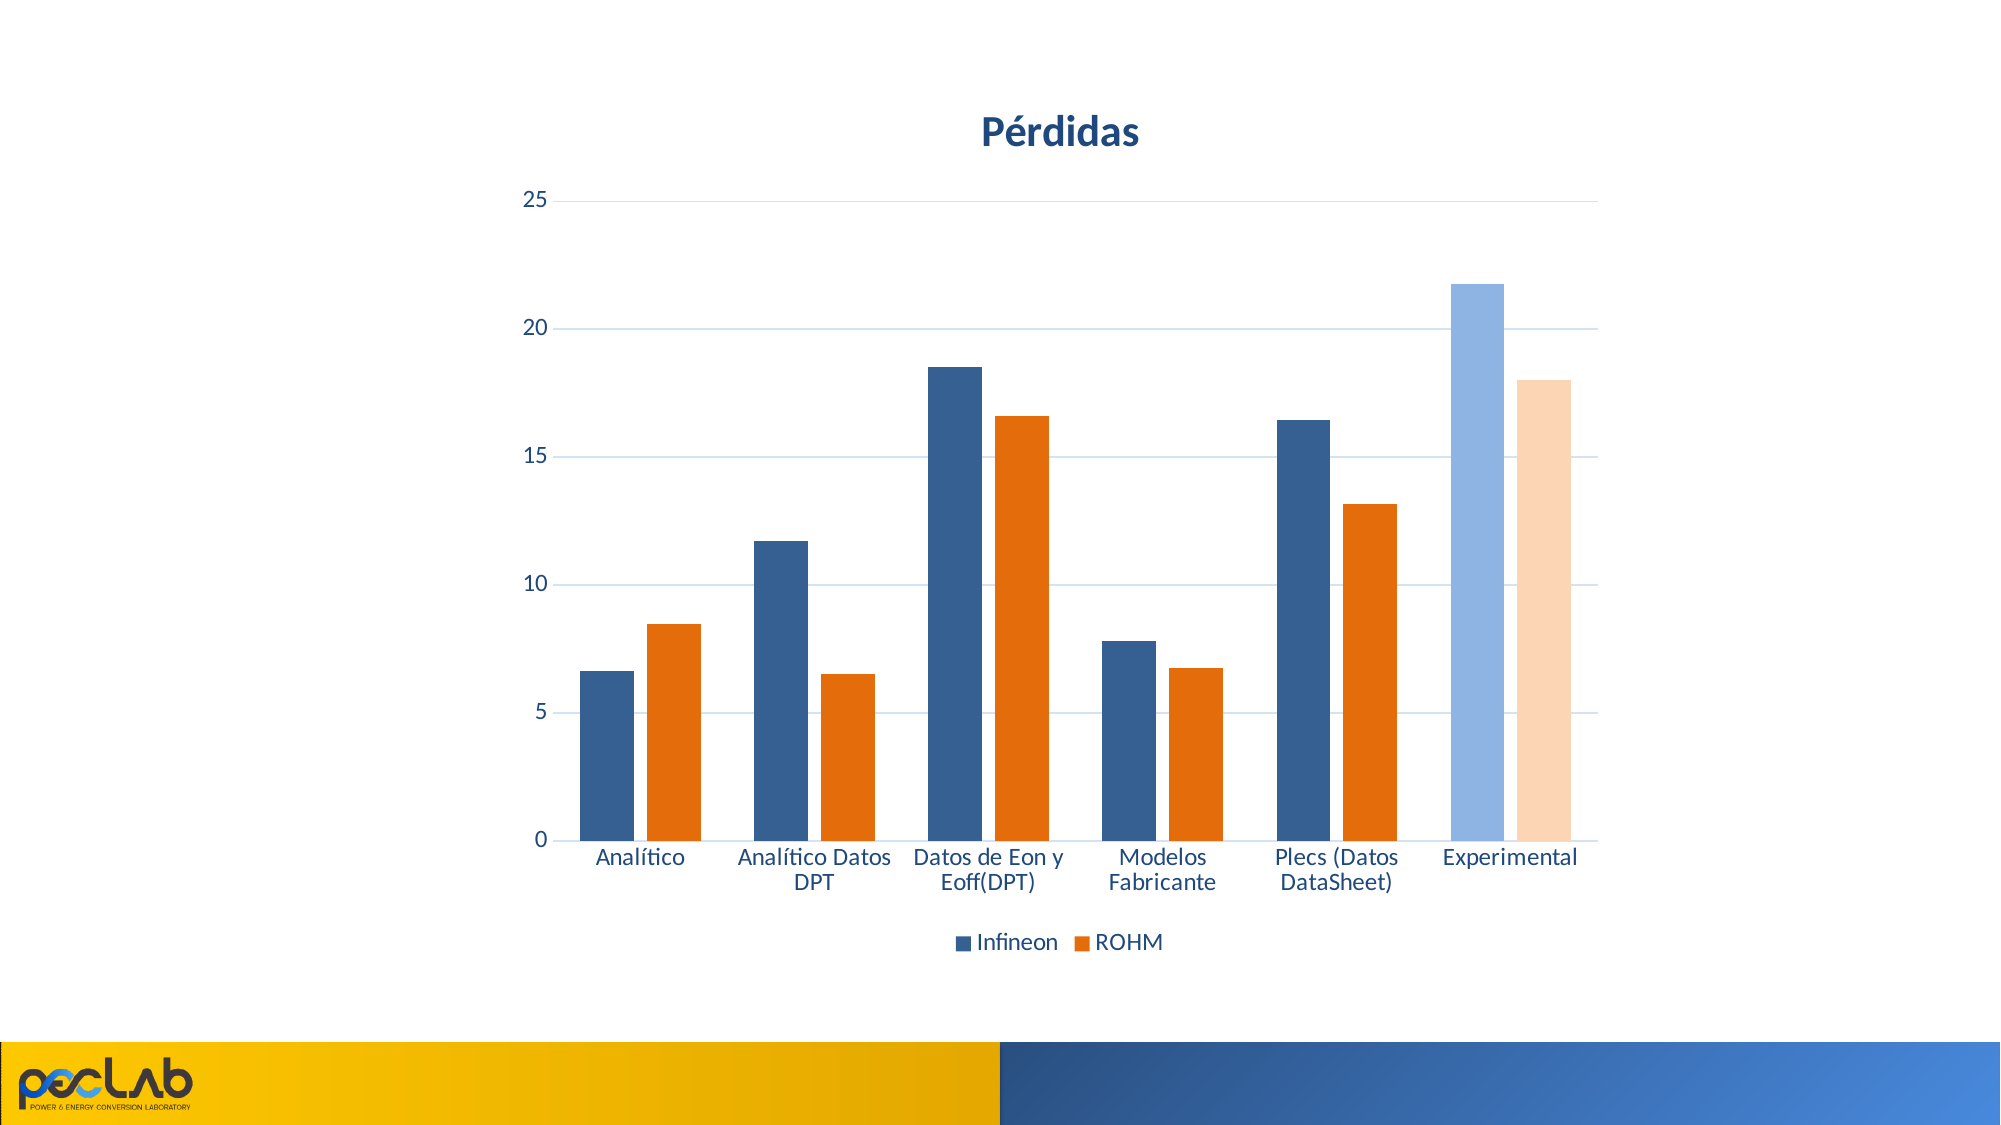

### Chart: Pérdidas

| Category | Infineon | ROHM |
|---|---|---|
| Analítico | 6.65 | 8.476 |
| Analítico Datos DPT | 11.704 | 6.505 |
| Datos de Eon y Eoff(DPT) | 18.533 | 16.621 |
| Modelos Fabricante | 7.814 | 6.748 |
| Plecs (Datos DataSheet) | 16.46 | 13.15 |
| Experimental | 21.75 | 18.0 |